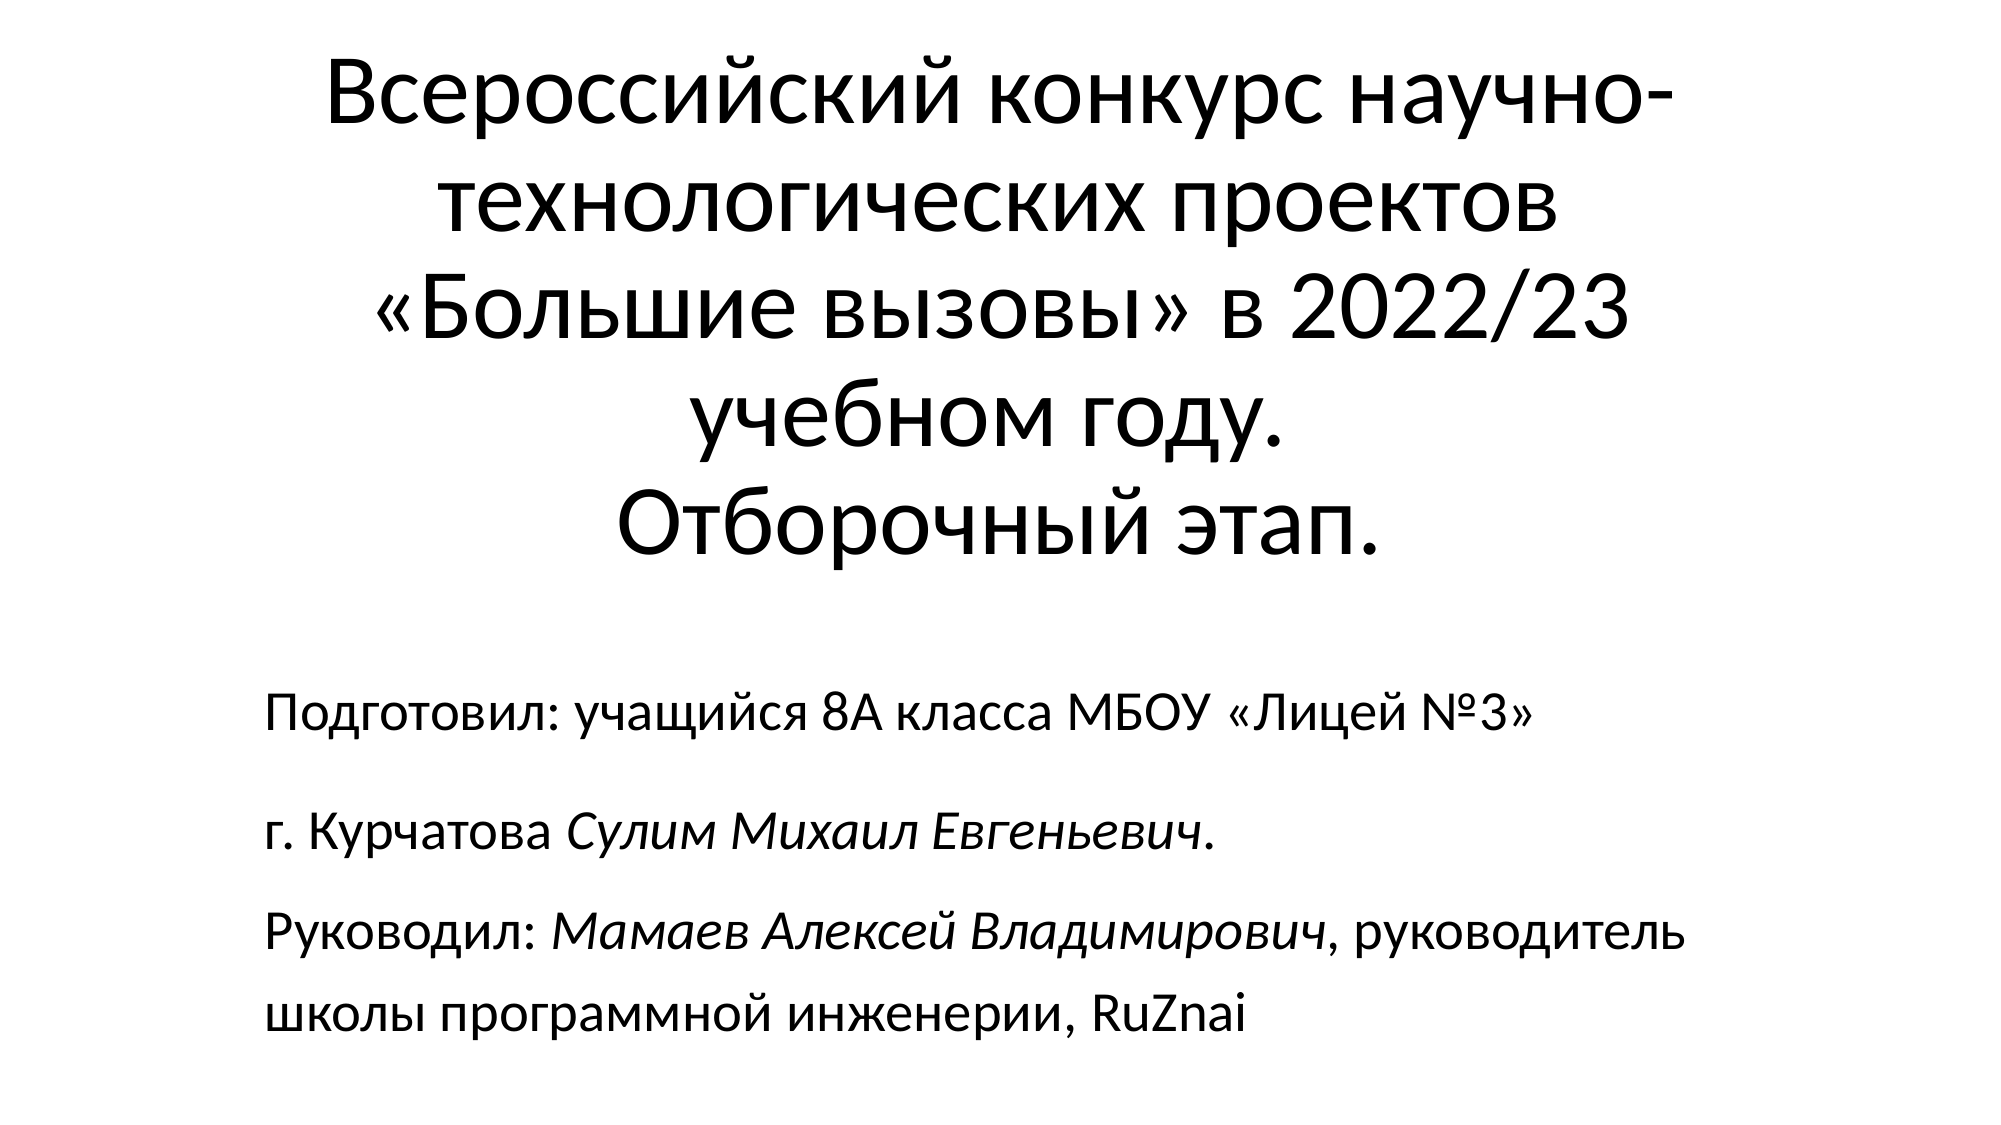

# Всероссийский конкурс научно-технологических проектов «Большие вызовы» в 2022/23 учебном году. Отборочный этап.
Подготовил: учащийся 8А класса МБОУ «Лицей №3»
г. Курчатова Сулим Михаил Евгеньевич.
Руководил: Мамаев Алексей Владимирович, руководитель школы программной инженерии, RuZnai